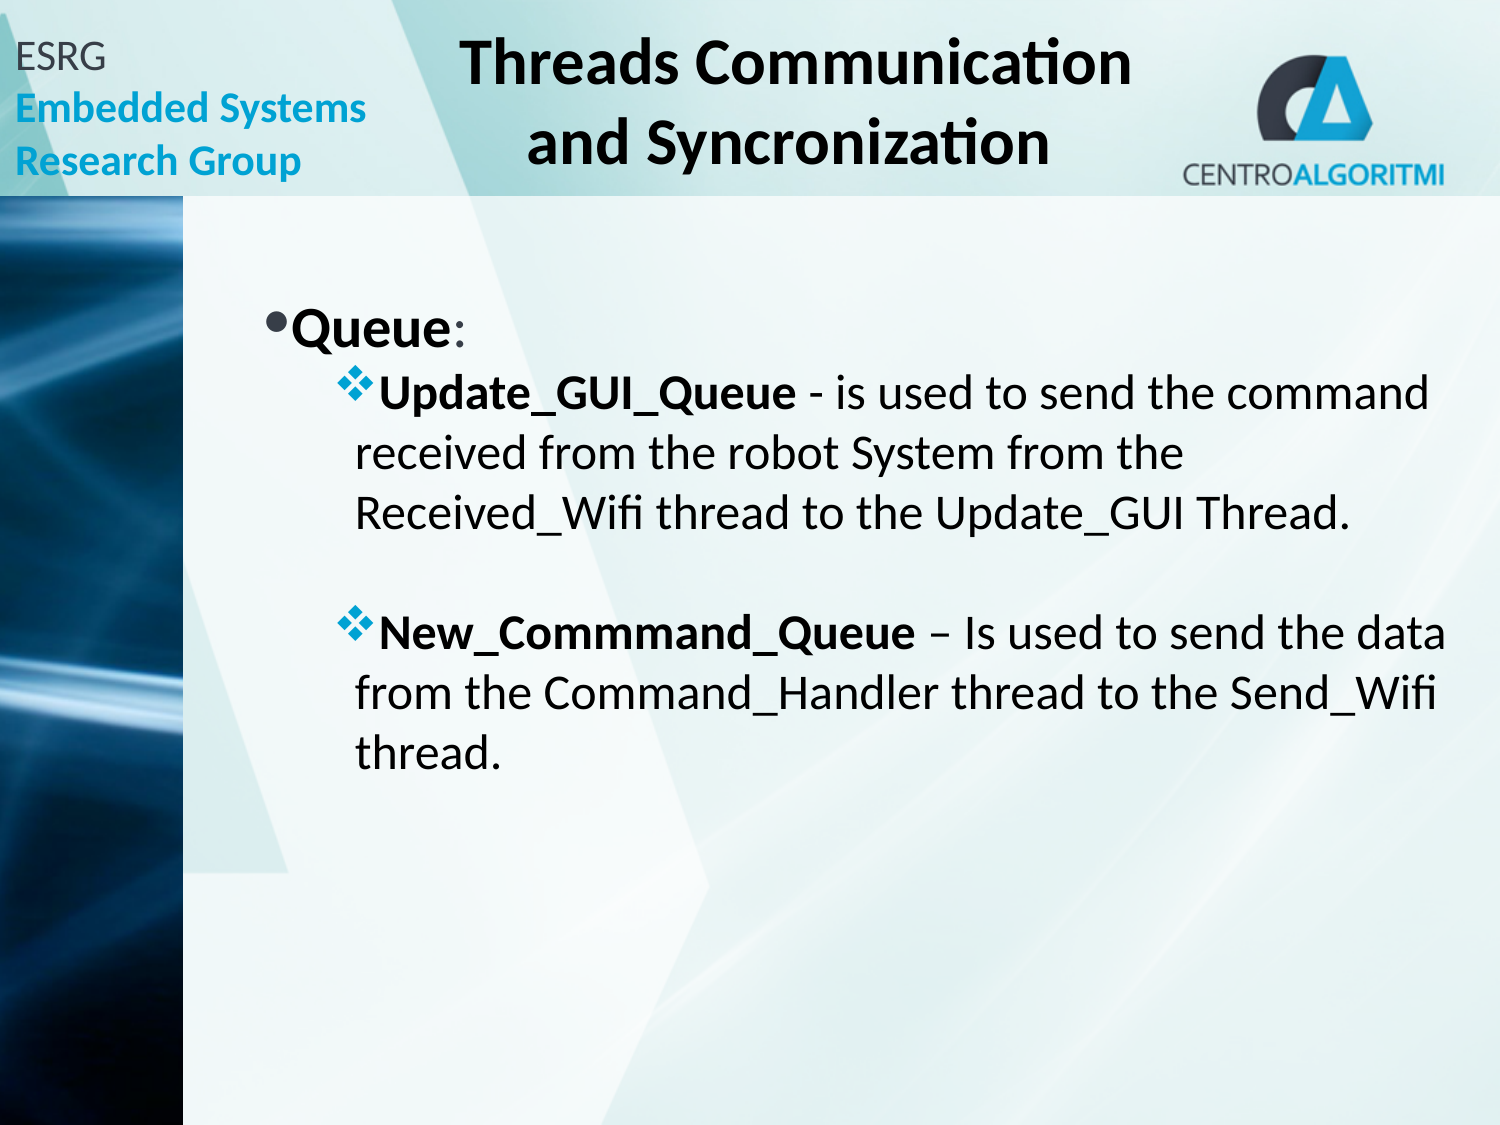

# Threads Communication and Syncronization
Queue:
Update_GUI_Queue - is used to send the command received from the robot System from the Received_Wifi thread to the Update_GUI Thread.
New_Commmand_Queue – Is used to send the data from the Command_Handler thread to the Send_Wifi thread.